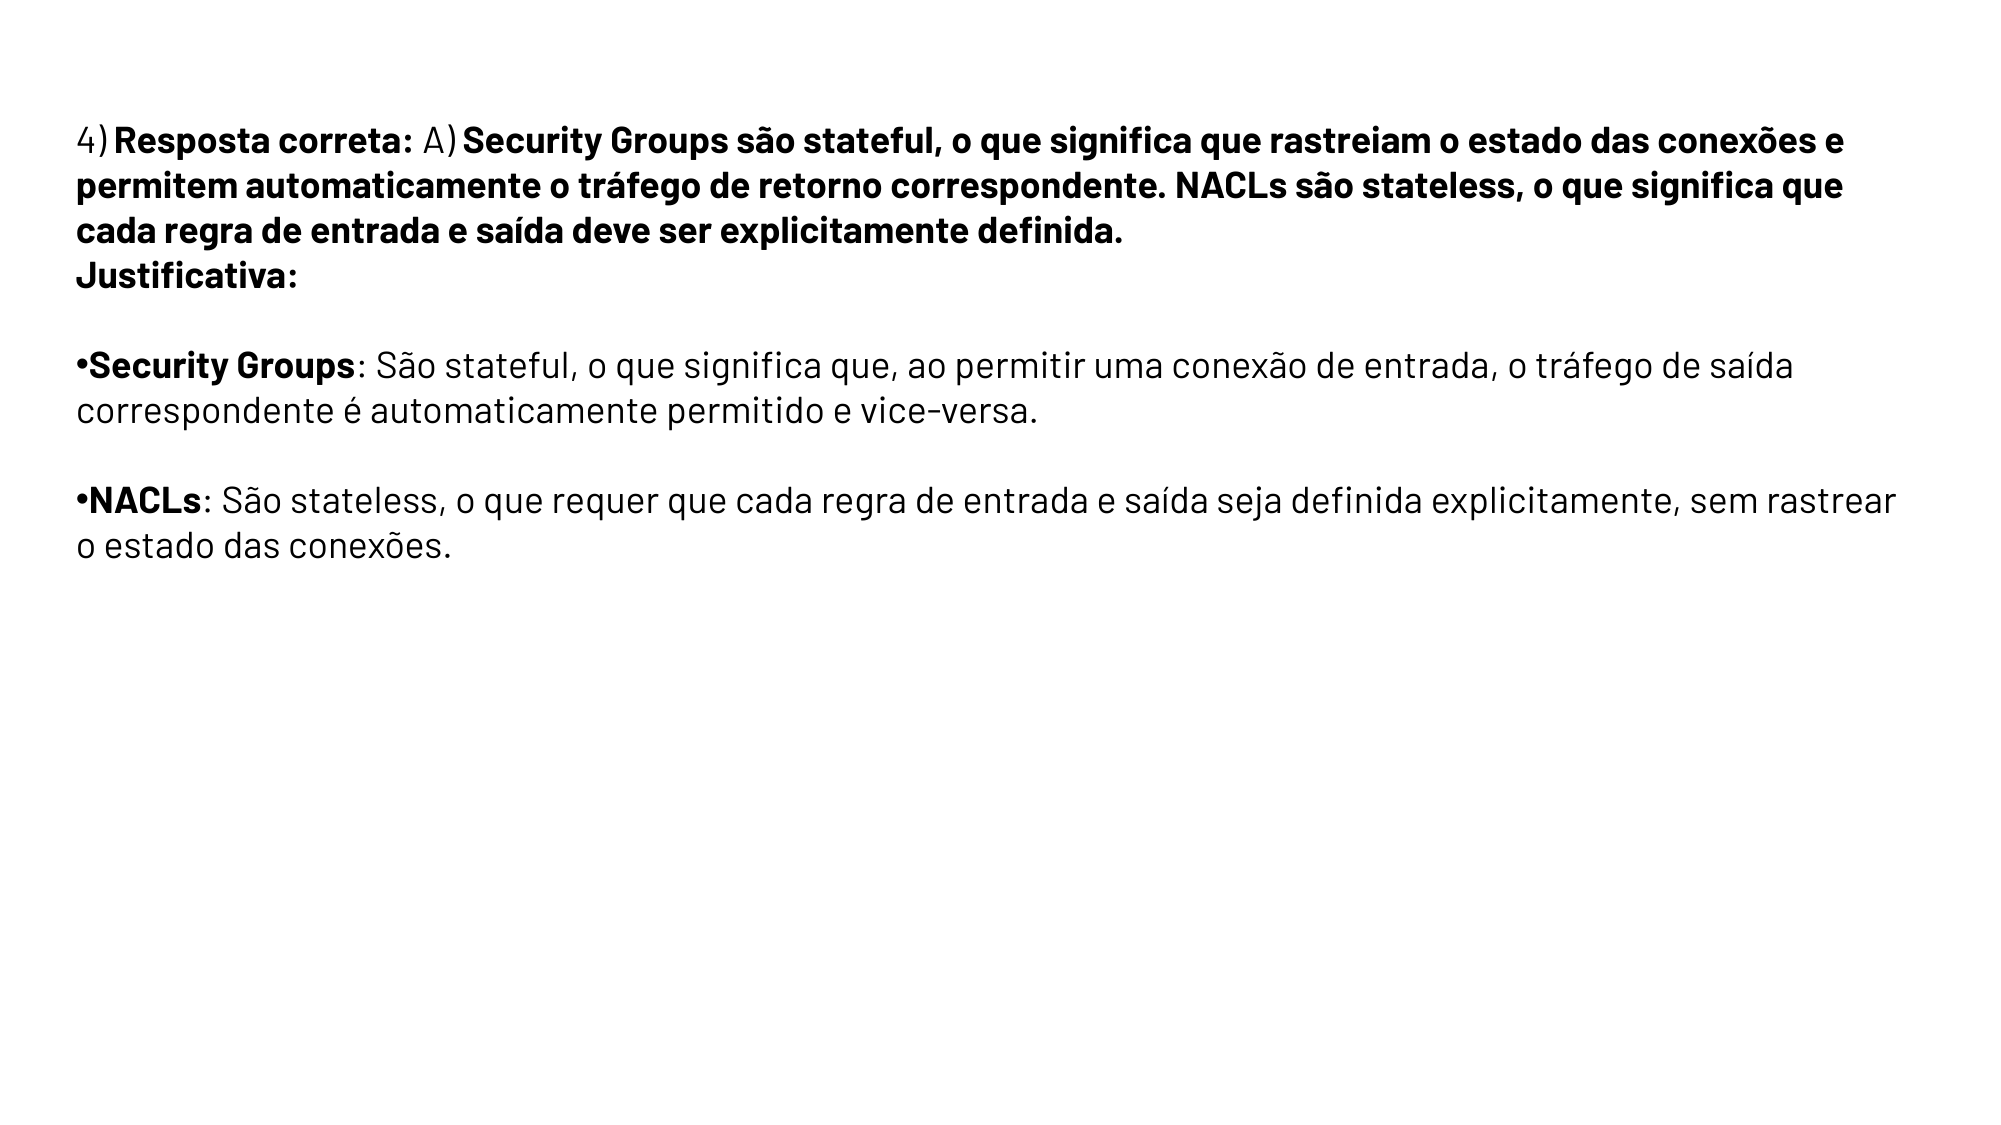

4) Resposta correta: A) Security Groups são stateful, o que significa que rastreiam o estado das conexões e permitem automaticamente o tráfego de retorno correspondente. NACLs são stateless, o que significa que cada regra de entrada e saída deve ser explicitamente definida.
Justificativa:

Security Groups: São stateful, o que significa que, ao permitir uma conexão de entrada, o tráfego de saída correspondente é automaticamente permitido e vice-versa.

NACLs: São stateless, o que requer que cada regra de entrada e saída seja definida explicitamente, sem rastrear o estado das conexões.